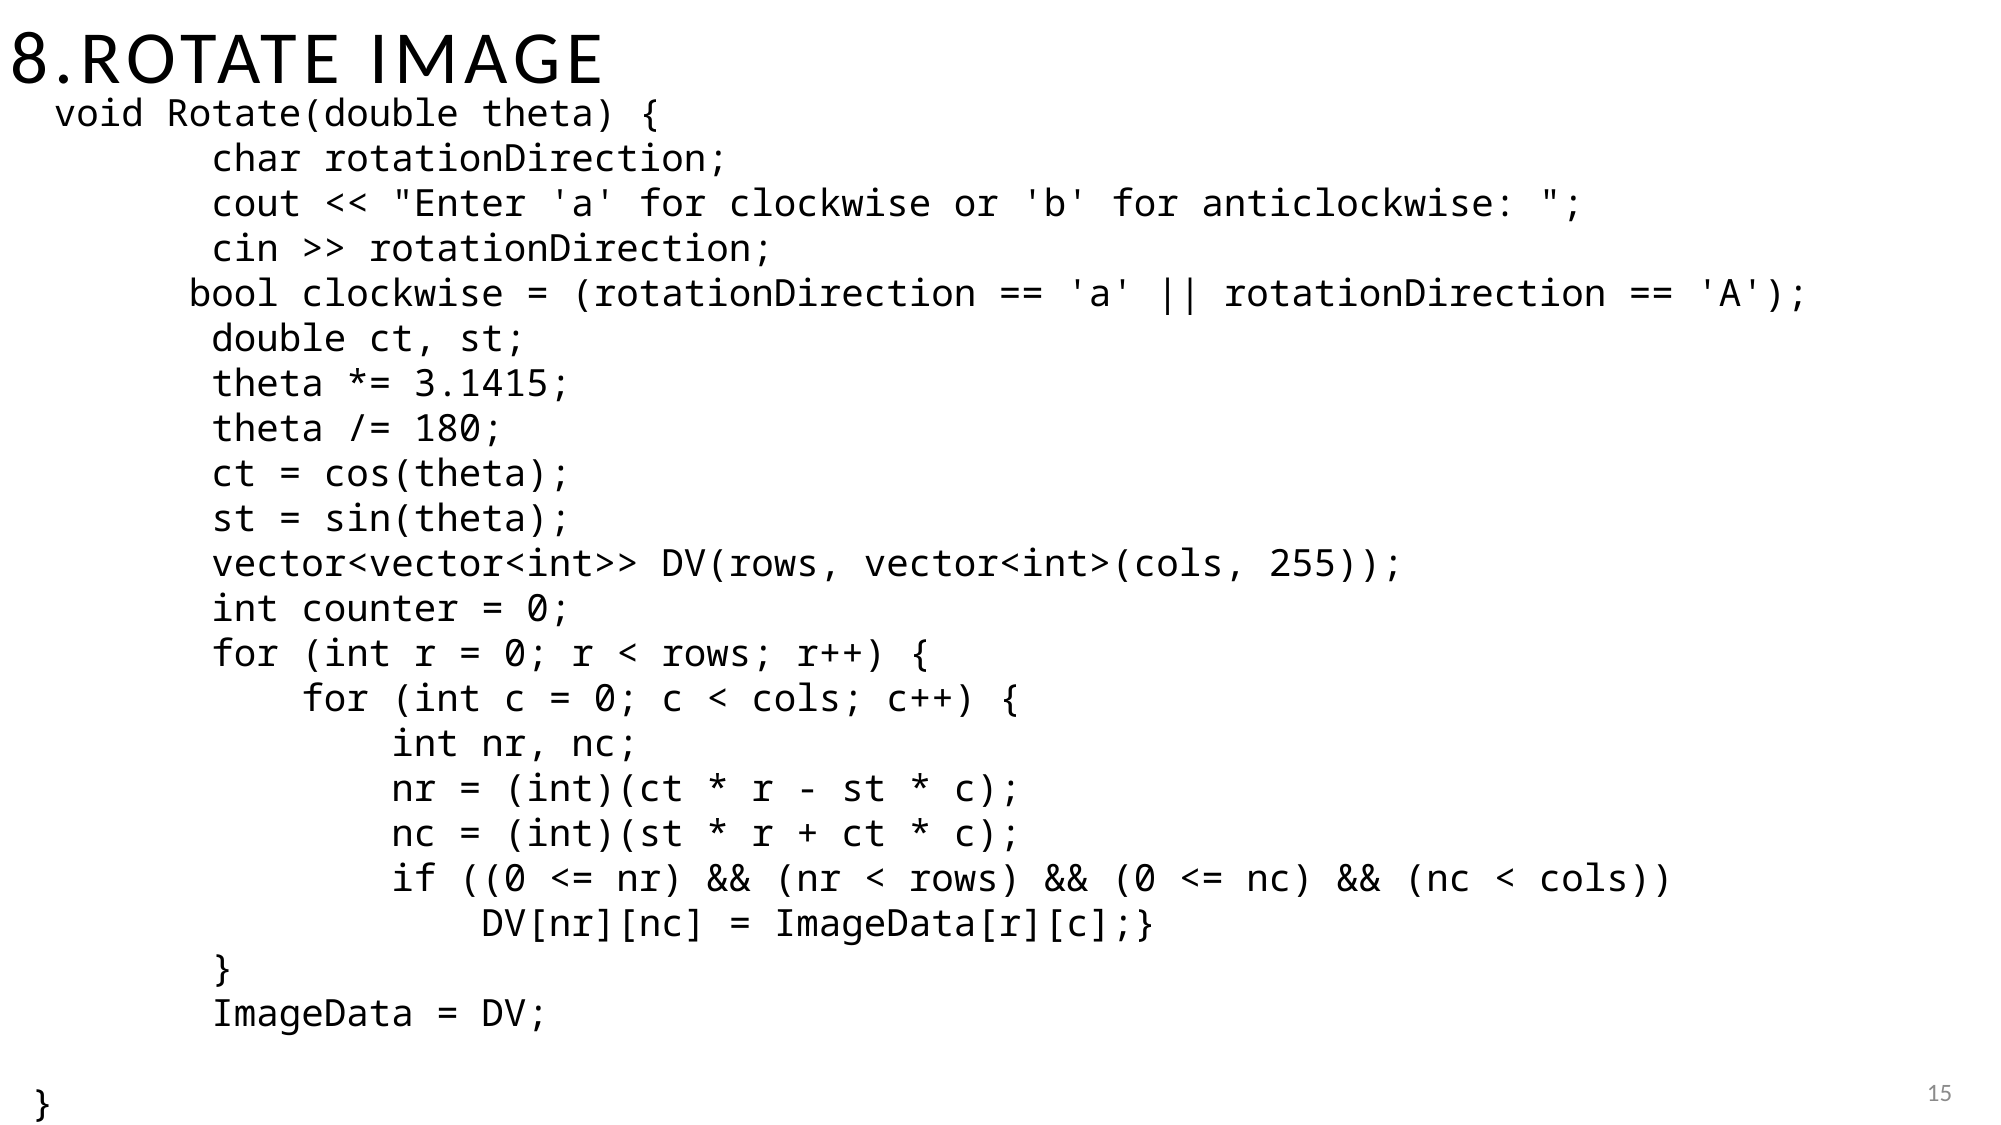

# 8.rotate IMAGE
 void Rotate(double theta) {
        char rotationDirection;
        cout << "Enter 'a' for clockwise or 'b' for anticlockwise: ";
        cin >> rotationDirection;
       bool clockwise = (rotationDirection == 'a' || rotationDirection == 'A');
        double ct, st;
        theta *= 3.1415;
        theta /= 180;
        ct = cos(theta);
        st = sin(theta);
        vector<vector<int>> DV(rows, vector<int>(cols, 255));
        int counter = 0;
        for (int r = 0; r < rows; r++) {
            for (int c = 0; c < cols; c++) {
                int nr, nc;
                nr = (int)(ct * r - st * c);
                nc = (int)(st * r + ct * c);
                if ((0 <= nr) && (nr < rows) && (0 <= nc) && (nc < cols))
                    DV[nr][nc] = ImageData[r][c];}
        }
        ImageData = DV;

}
15